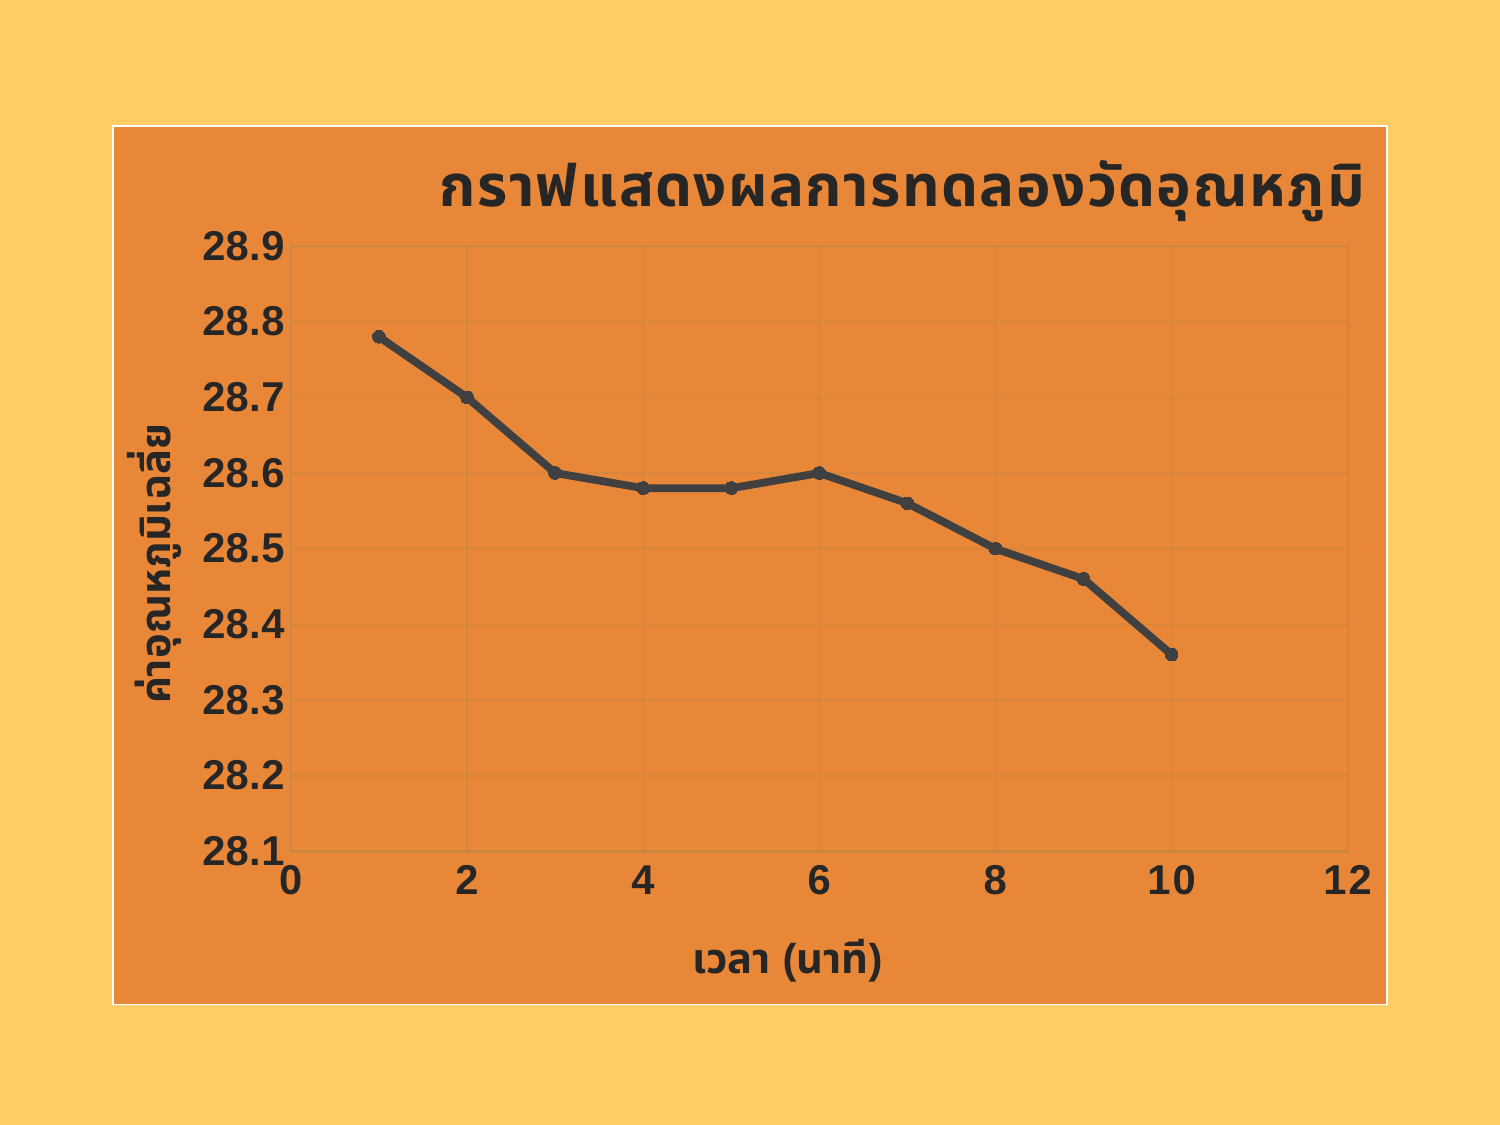

### Chart: กราฟแสดงผลการทดลองวัดอุณหภูมิ

| Category | การฟแสดงผลการทดลองวัดอุณหภูมิ |
|---|---|